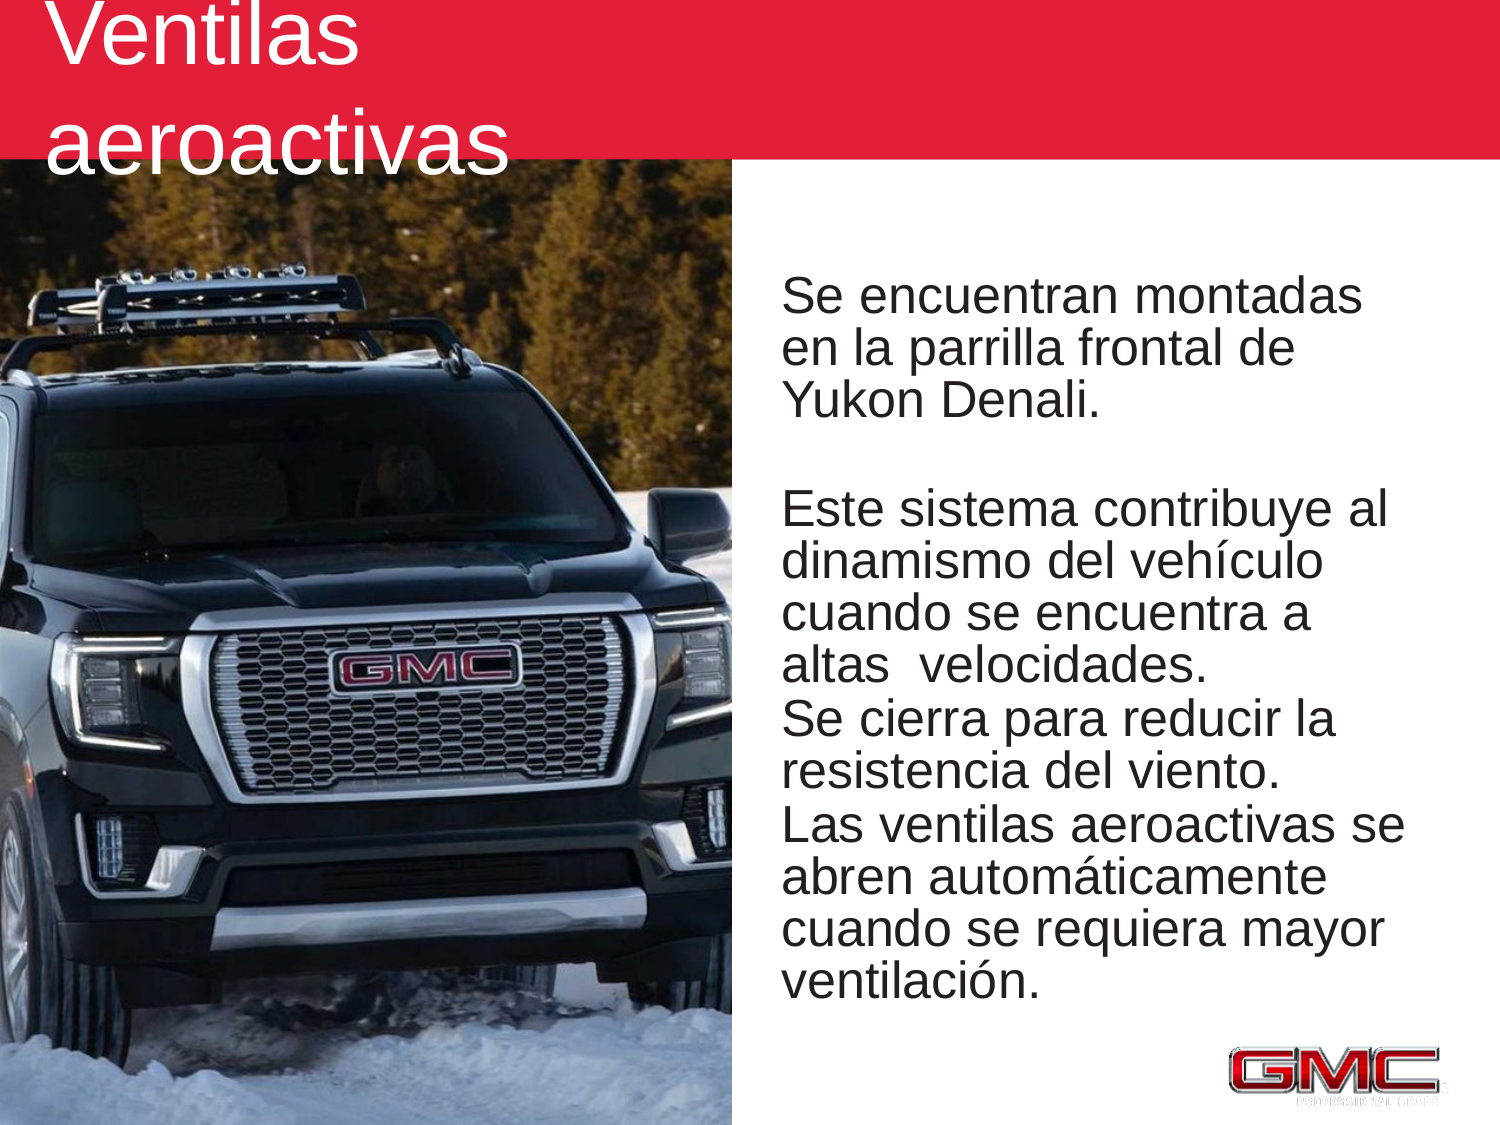

# Ventilas aeroactivas

Se encuentran montadas en la parrilla frontal de Yukon Denali.

Este sistema contribuye al dinamismo del vehículo cuando se encuentra a altas  velocidades.
Se cierra para reducir la resistencia del viento.
Las ventilas aeroactivas se abren automáticamente cuando se requiera mayor ventilación.